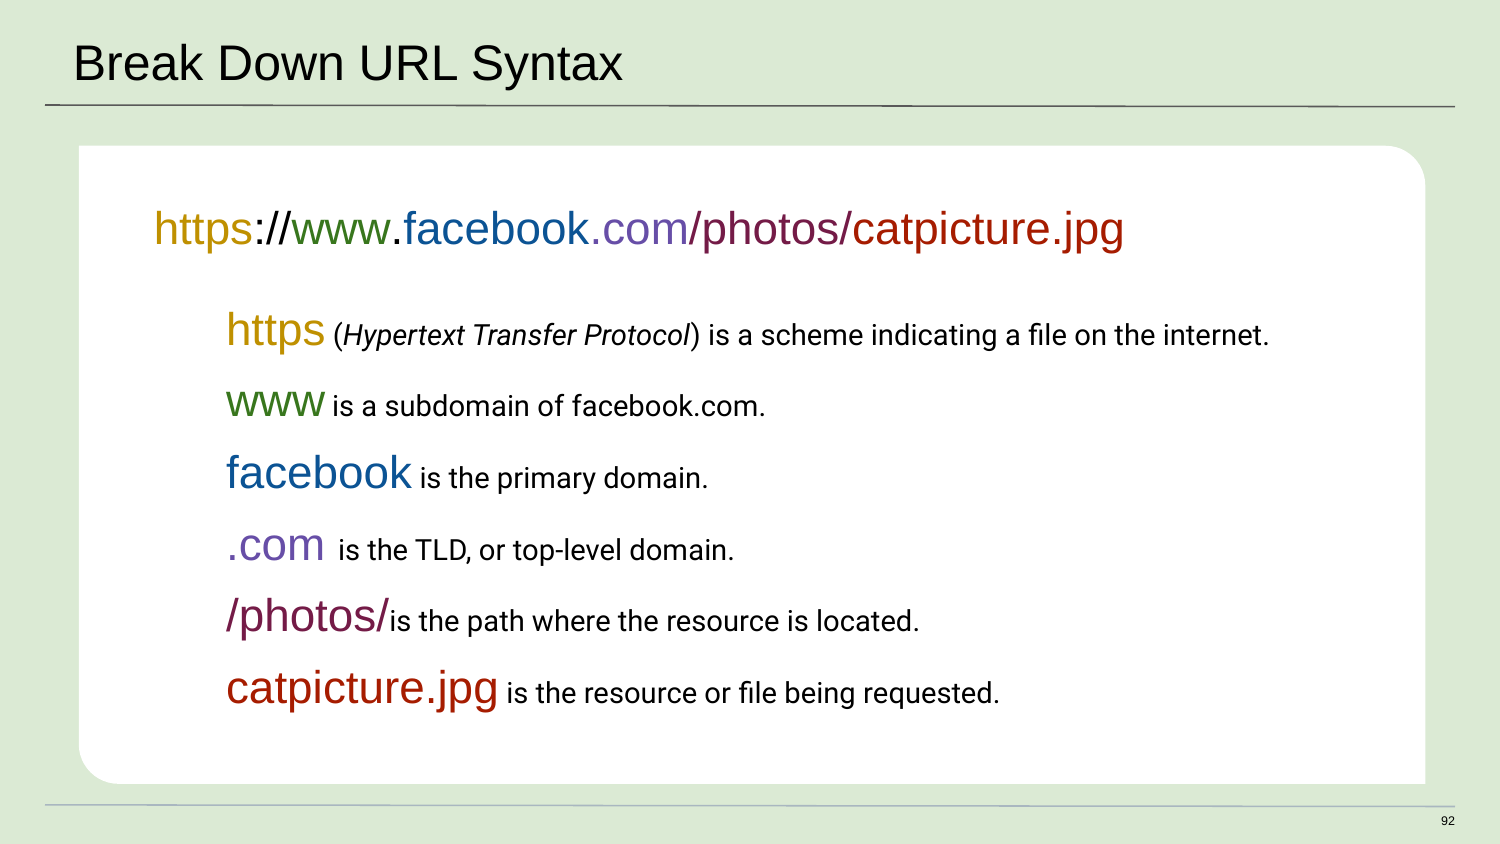

# Break Down URL Syntax

https://www.facebook.com/photos/catpicture.jpg
https (Hypertext Transfer Protocol) is a scheme indicating a file on the internet.
www is a subdomain of facebook.com.
facebook is the primary domain.
.com is the TLD, or top-level domain.
/photos/is the path where the resource is located.
catpicture.jpg is the resource or file being requested.
92